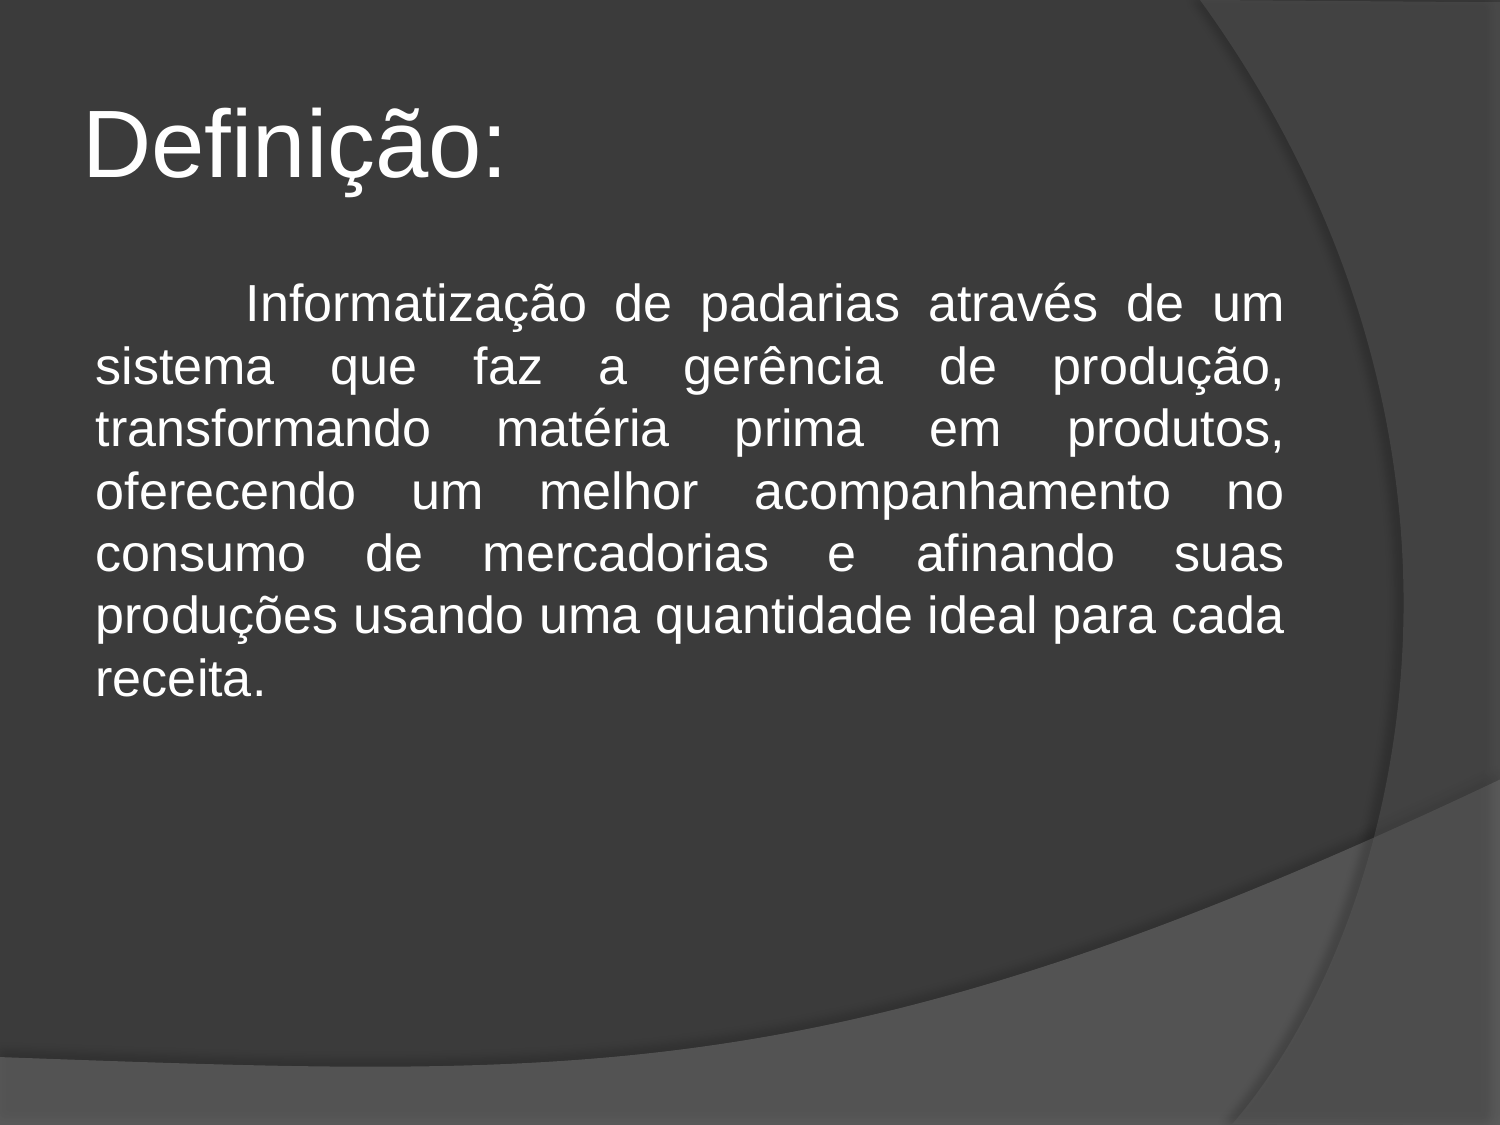

# Definição:
	Informatização de padarias através de um sistema que faz a gerência de produção, transformando matéria prima em produtos, oferecendo um melhor acompanhamento no consumo de mercadorias e afinando suas produções usando uma quantidade ideal para cada receita.